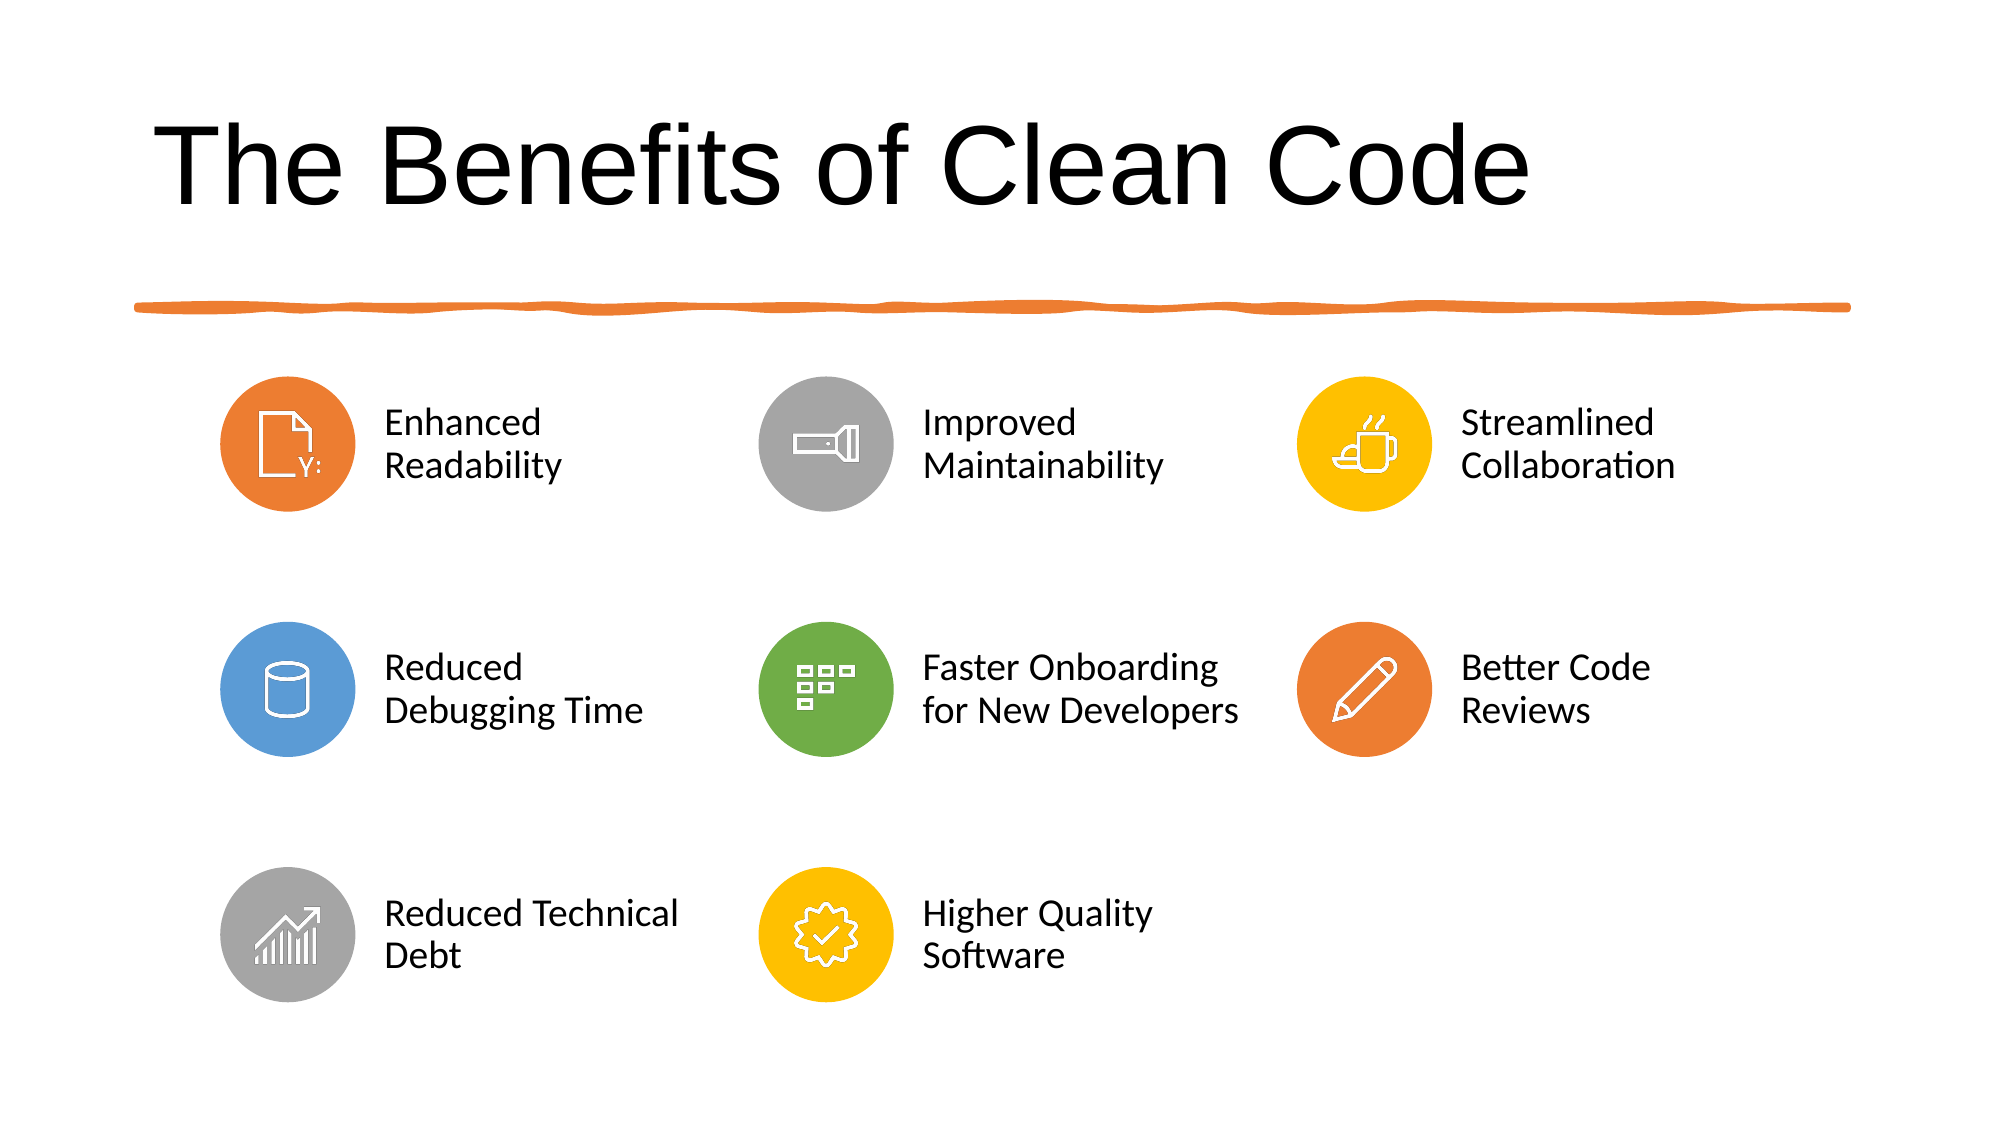

# The Benefits of Clean Code

Enhanced Readability
Improved Maintainability
Streamlined Collaboration
Reduced Debugging Time
Faster Onboarding for New Developers
Better Code Reviews
Reduced Technical Debt
Higher Quality Software